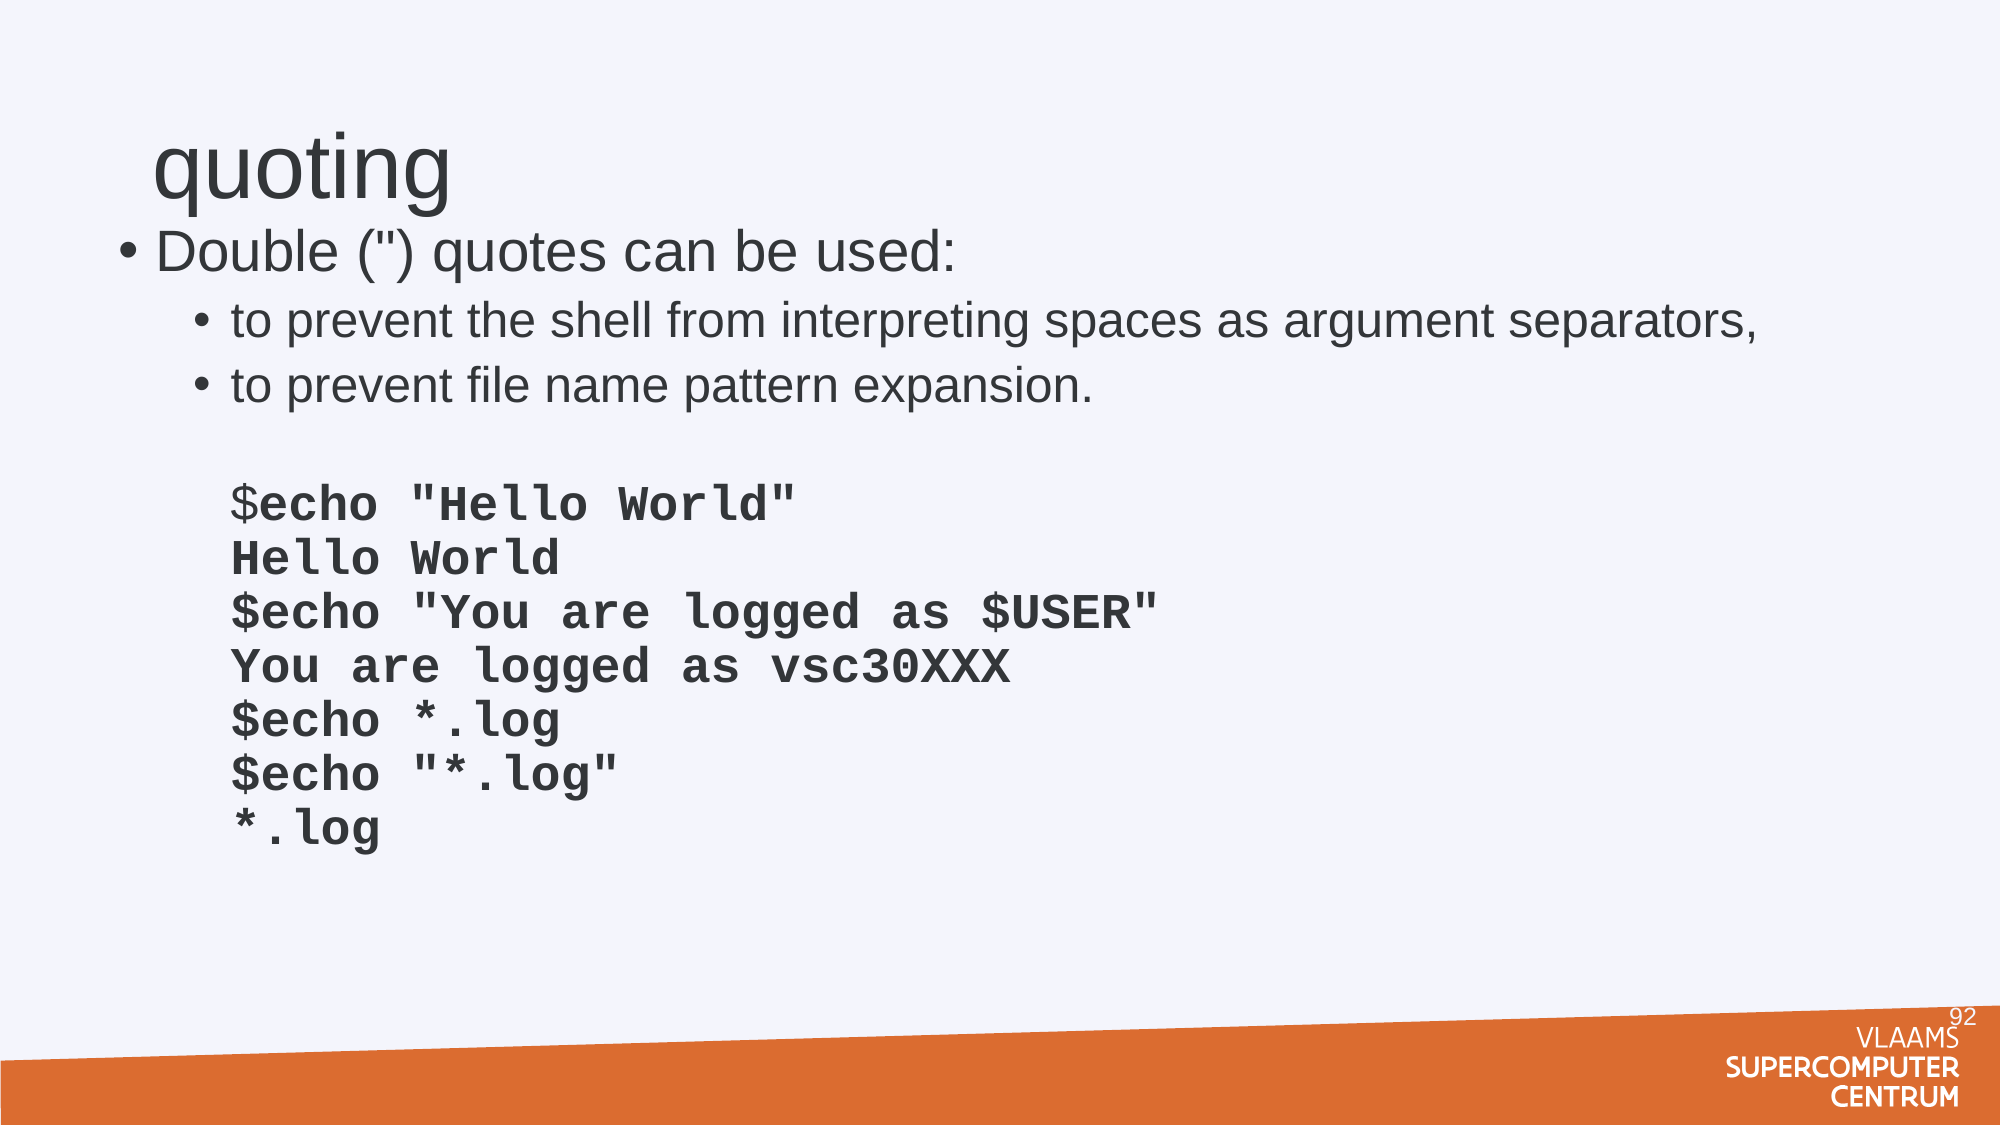

# quoting
Double (") quotes can be used:
to prevent the shell from interpreting spaces as argument separators,
to prevent file name pattern expansion.
	$echo "Hello World"
Hello World
$echo "You are logged as $USER"
You are logged as vsc30XXX
$echo *.log
$echo "*.log"
*.log

92